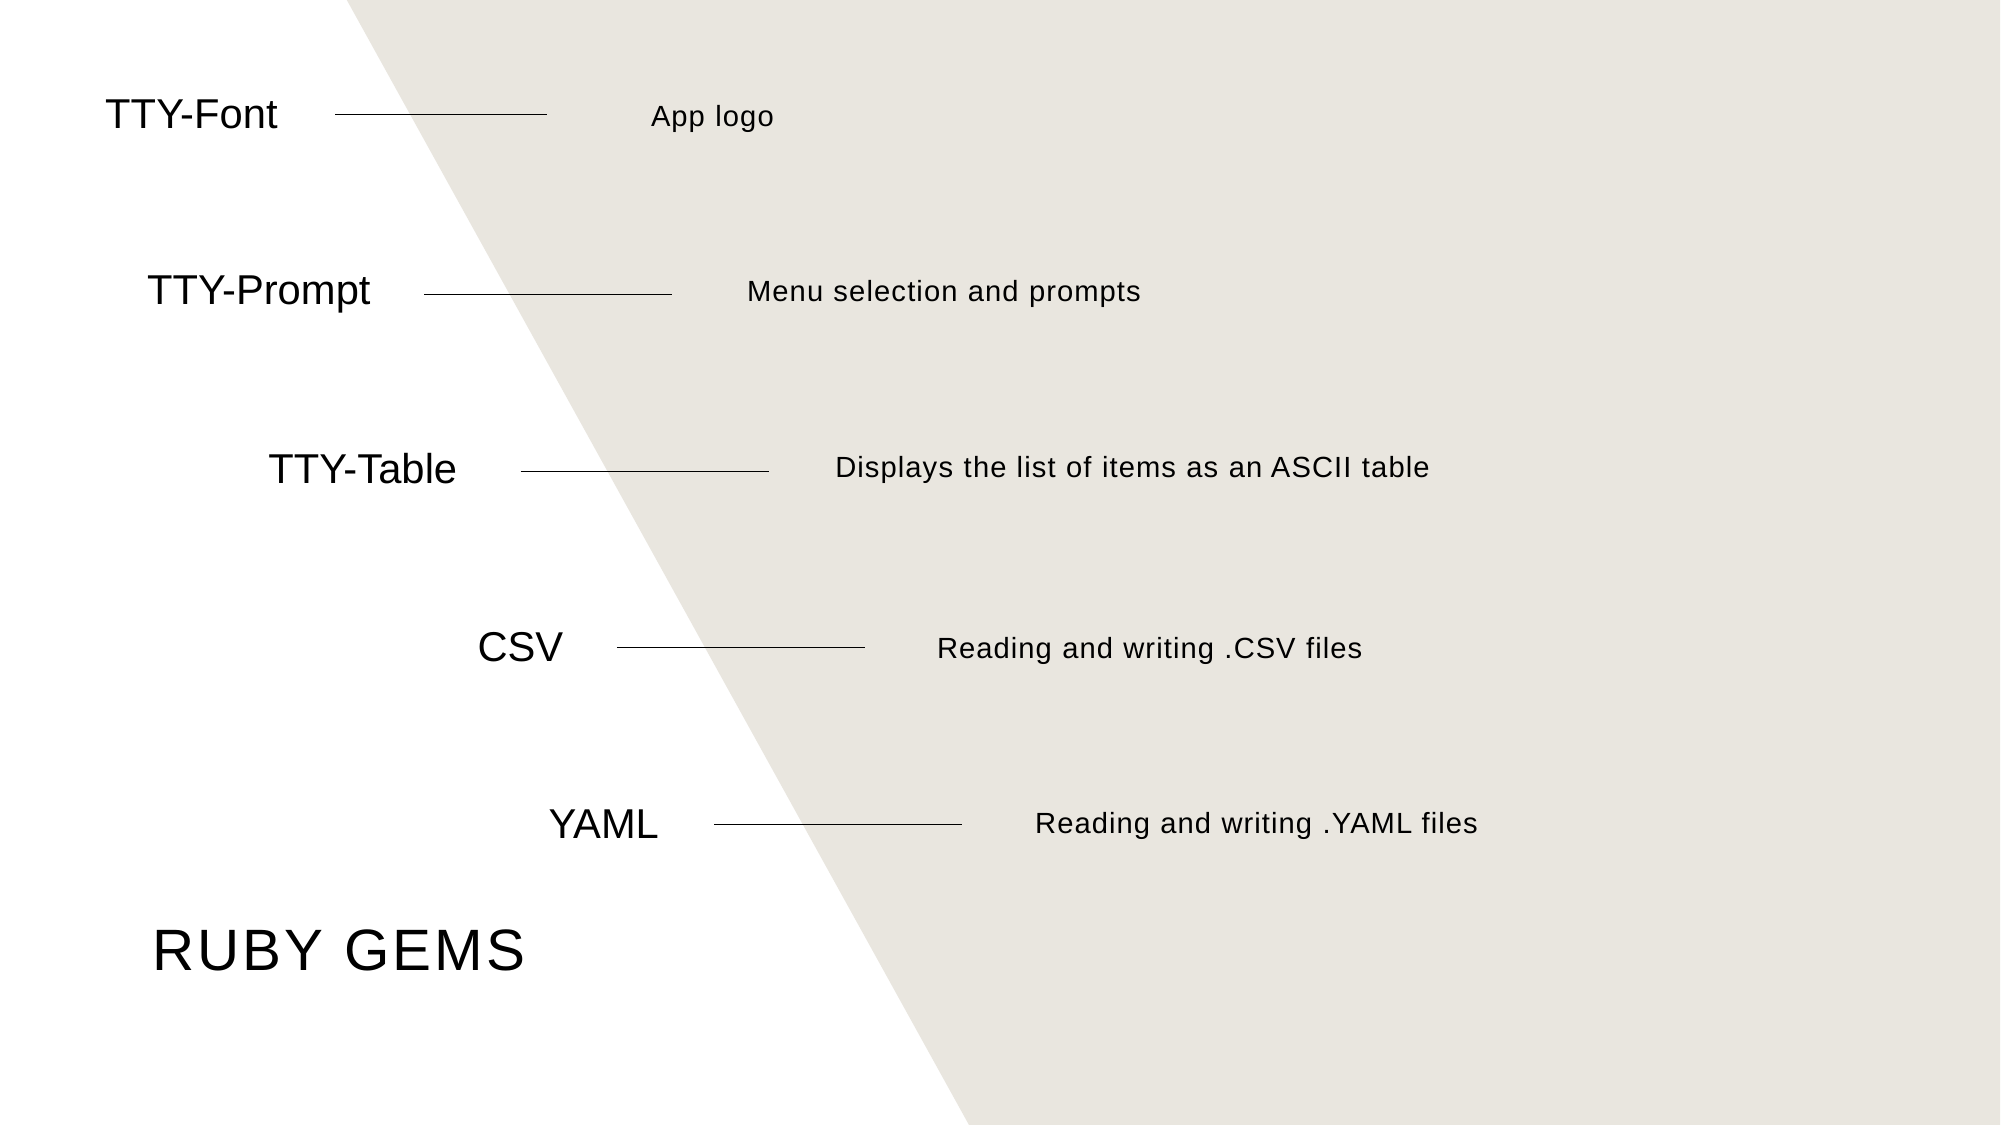

TTY-Font
App logo
TTY-Prompt
Menu selection and prompts
TTY-Table
Displays the list of items as an ASCII table
CSV
Reading and writing .CSV files
YAML
Reading and writing .YAML files
# RuBY GEMS